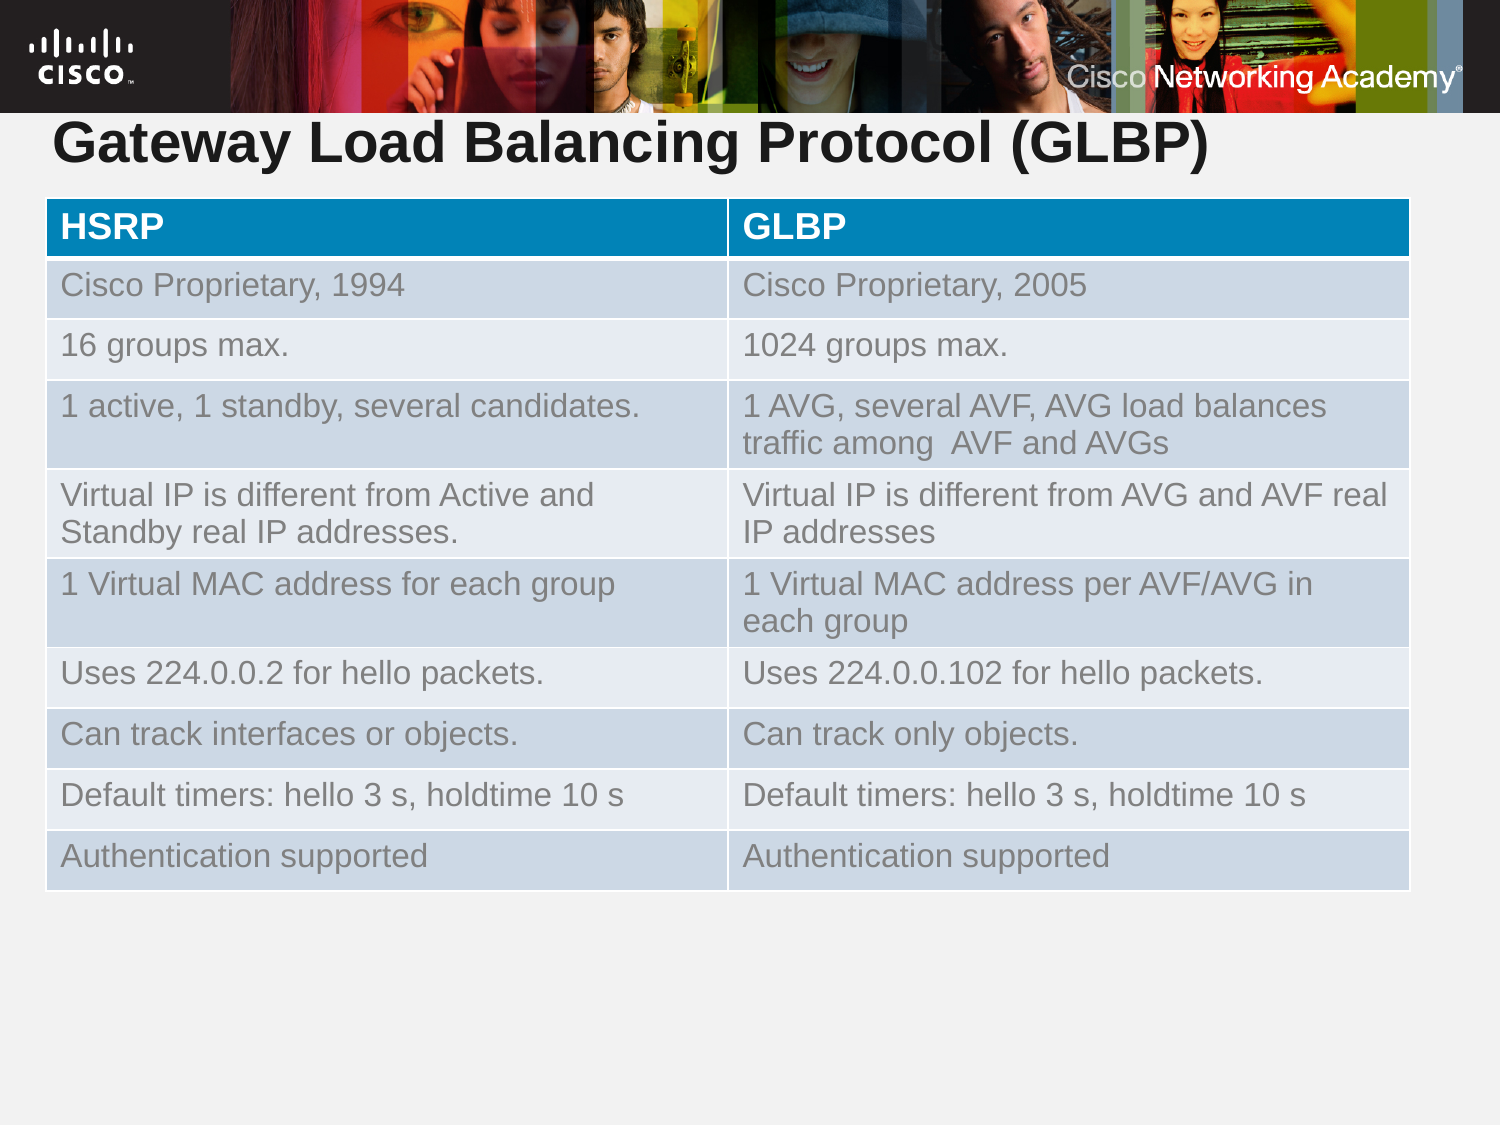

# Gateway Load Balancing Protocol (GLBP)
| HSRP | GLBP |
| --- | --- |
| Cisco Proprietary, 1994 | Cisco Proprietary, 2005 |
| 16 groups max. | 1024 groups max. |
| 1 active, 1 standby, several candidates. | 1 AVG, several AVF, AVG load balances traffic among AVF and AVGs |
| Virtual IP is different from Active and Standby real IP addresses. | Virtual IP is different from AVG and AVF real IP addresses |
| 1 Virtual MAC address for each group | 1 Virtual MAC address per AVF/AVG in each group |
| Uses 224.0.0.2 for hello packets. | Uses 224.0.0.102 for hello packets. |
| Can track interfaces or objects. | Can track only objects. |
| Default timers: hello 3 s, holdtime 10 s | Default timers: hello 3 s, holdtime 10 s |
| Authentication supported | Authentication supported |